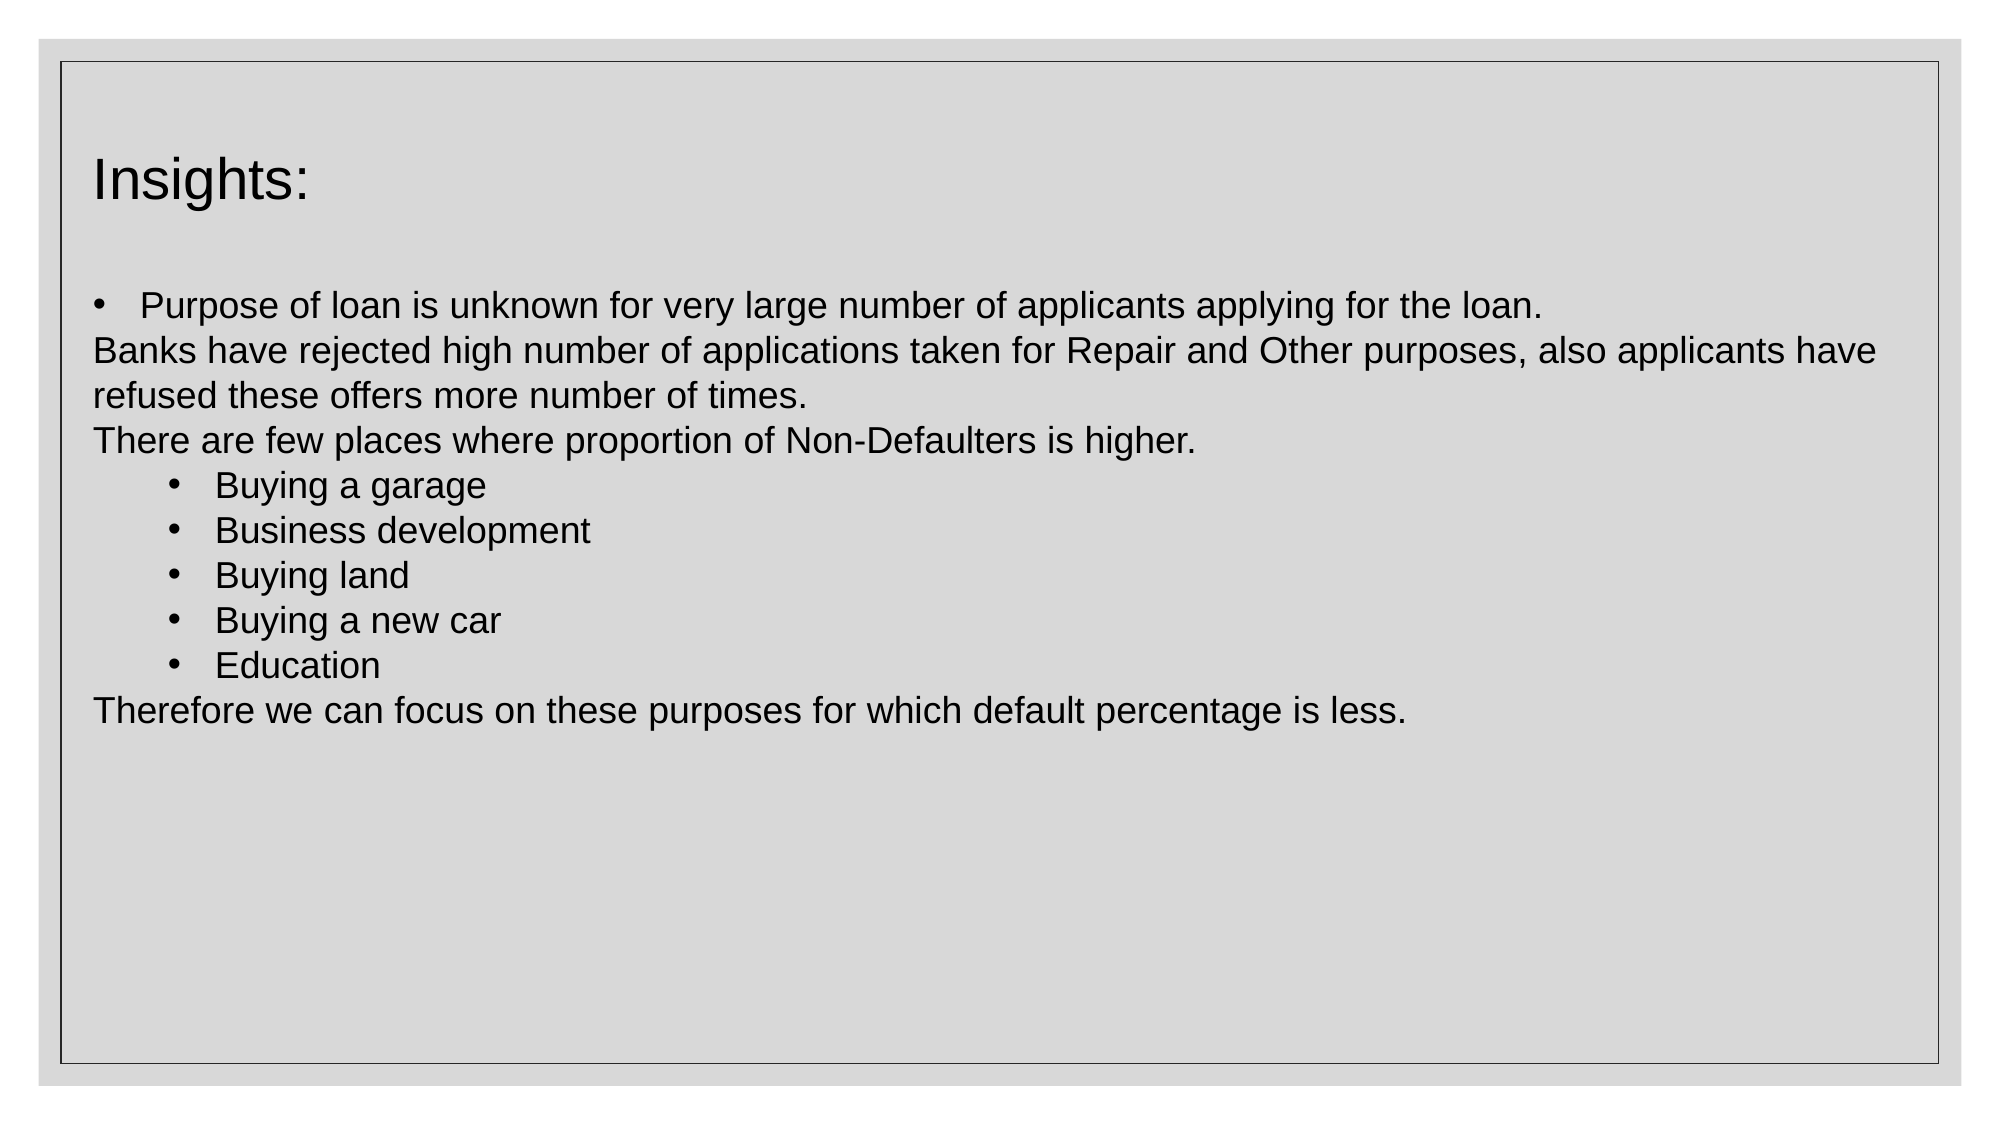

Insights:

Purpose of loan is unknown for very large number of applicants applying for the loan.
Banks have rejected high number of applications taken for Repair and Other purposes, also applicants have refused these offers more number of times.
There are few places where proportion of Non-Defaulters is higher.
Buying a garage
Business development
Buying land
Buying a new car
Education
Therefore we can focus on these purposes for which default percentage is less.